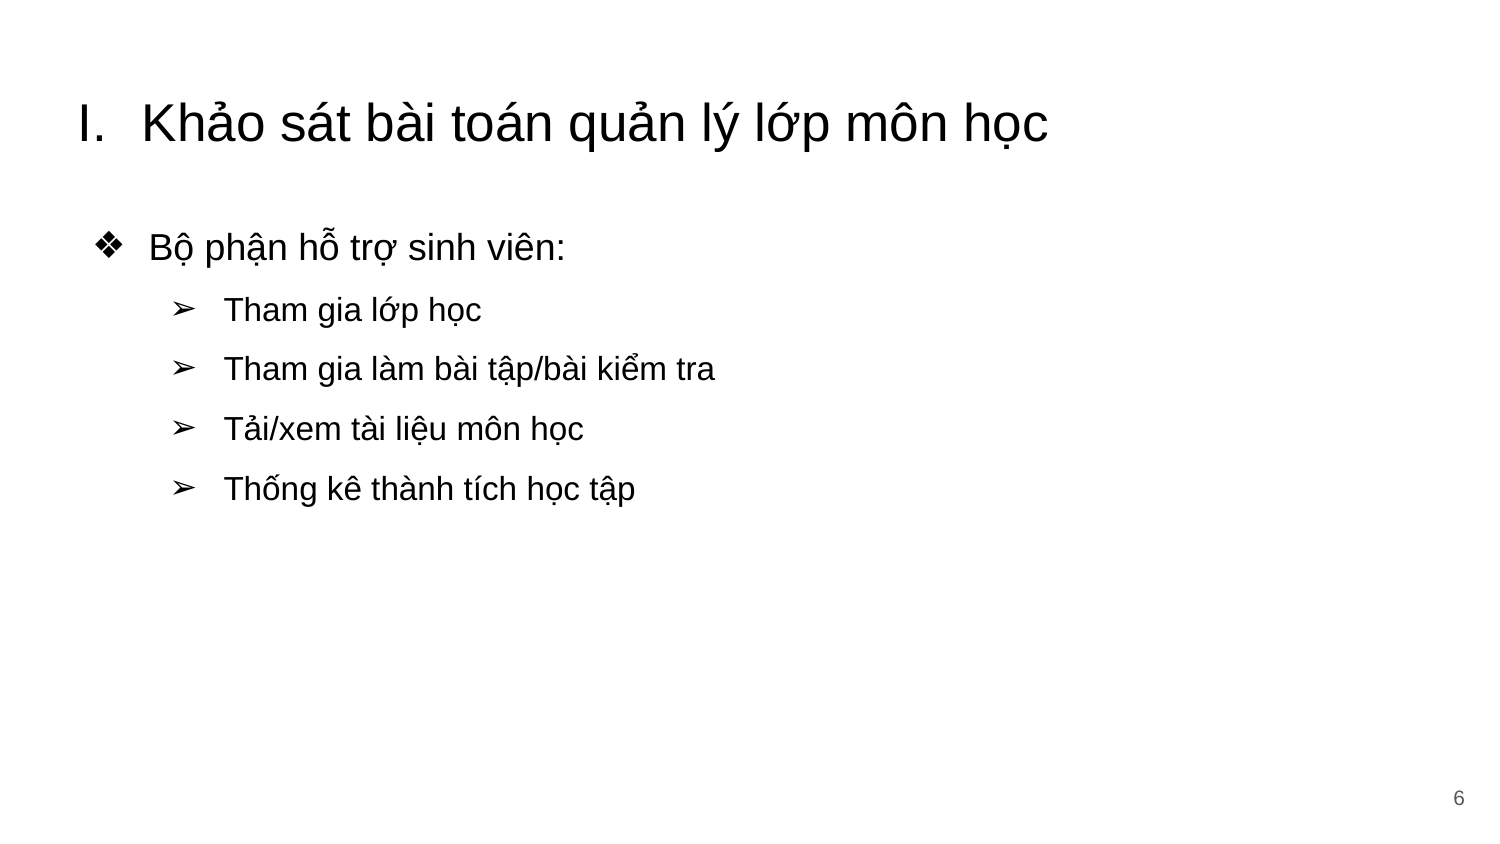

# Khảo sát bài toán quản lý lớp môn học

Bộ phận hỗ trợ sinh viên:
Tham gia lớp học
Tham gia làm bài tập/bài kiểm tra
Tải/xem tài liệu môn học
Thống kê thành tích học tập

6